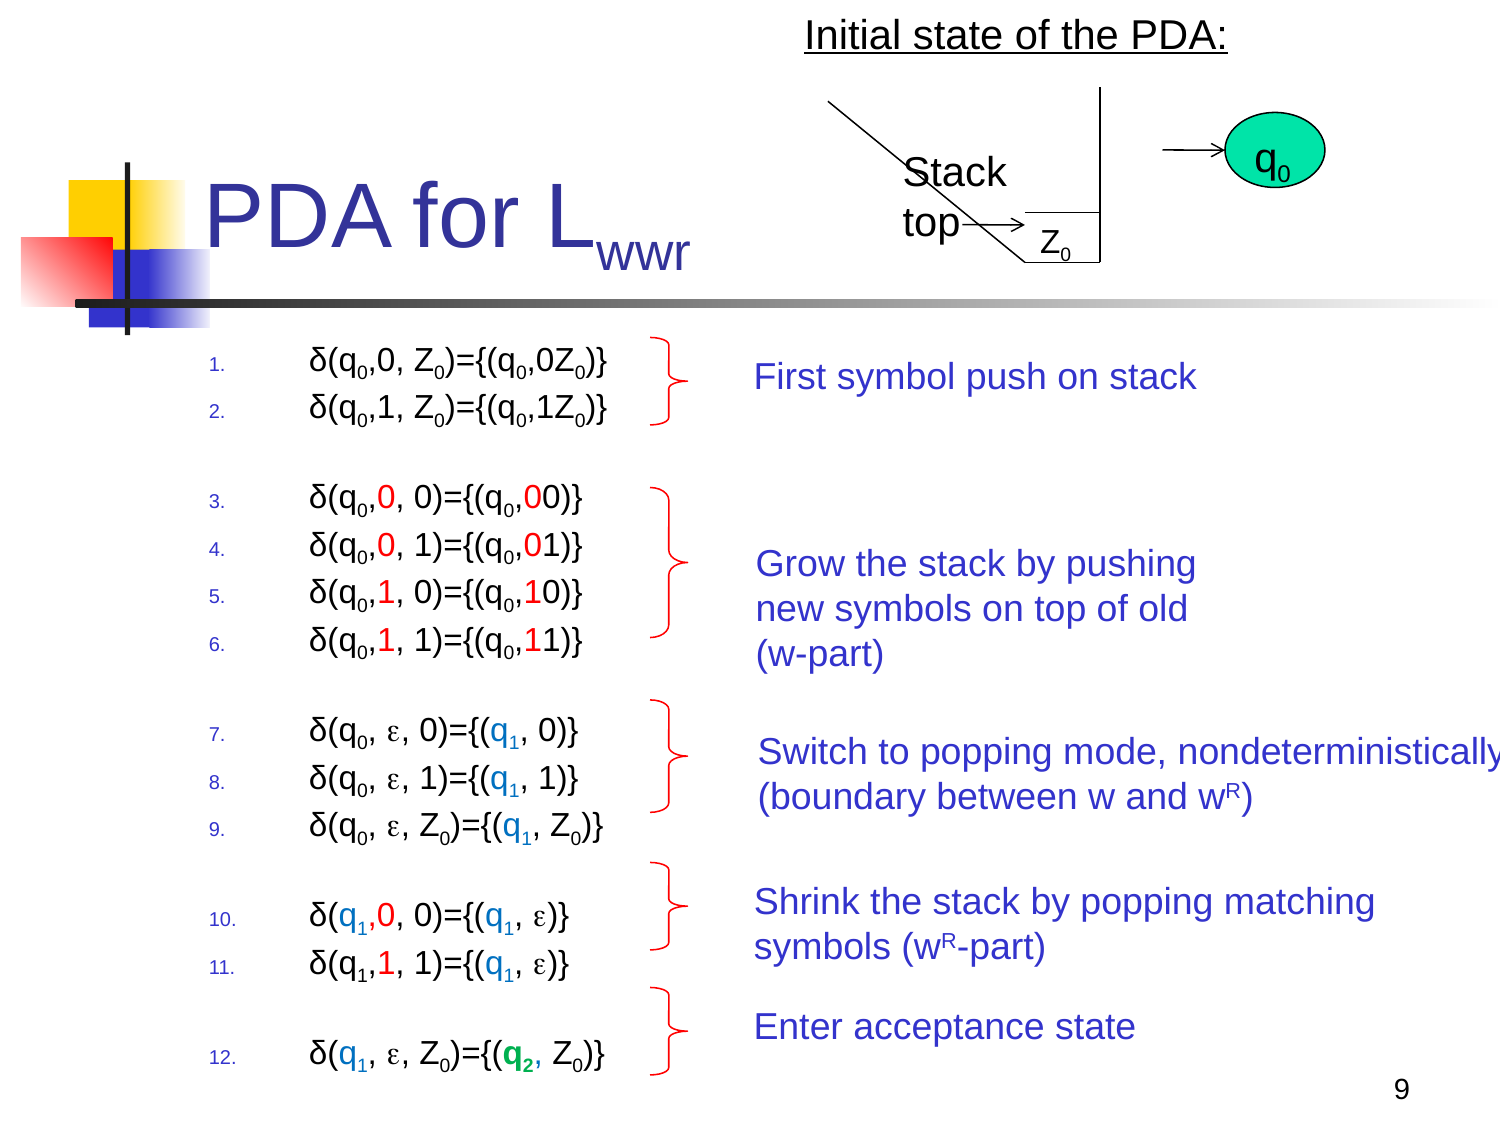

Initial state of the PDA:
q0
Stack
top
Z0
# PDA for Lwwr
δ(q0,0, Z0)={(q0,0Z0)}
δ(q0,1, Z0)={(q0,1Z0)}

δ(q0,0, 0)={(q0,00)}
δ(q0,0, 1)={(q0,01)}
δ(q0,1, 0)={(q0,10)}
δ(q0,1, 1)={(q0,11)}

δ(q0, ε, 0)={(q1, 0)}
δ(q0, ε, 1)={(q1, 1)}
δ(q0, ε, Z0)={(q1, Z0)}

δ(q1,0, 0)={(q1, ε)}
δ(q1,1, 1)={(q1, ε)}

δ(q1, ε, Z0)={(q2, Z0)}

First symbol push on stack

Grow the stack by pushing
new symbols on top of old
(w-part)

Switch to popping mode, nondeterministically
(boundary between w and wR)

Shrink the stack by popping matching
symbols (wR-part)

Enter acceptance state
9